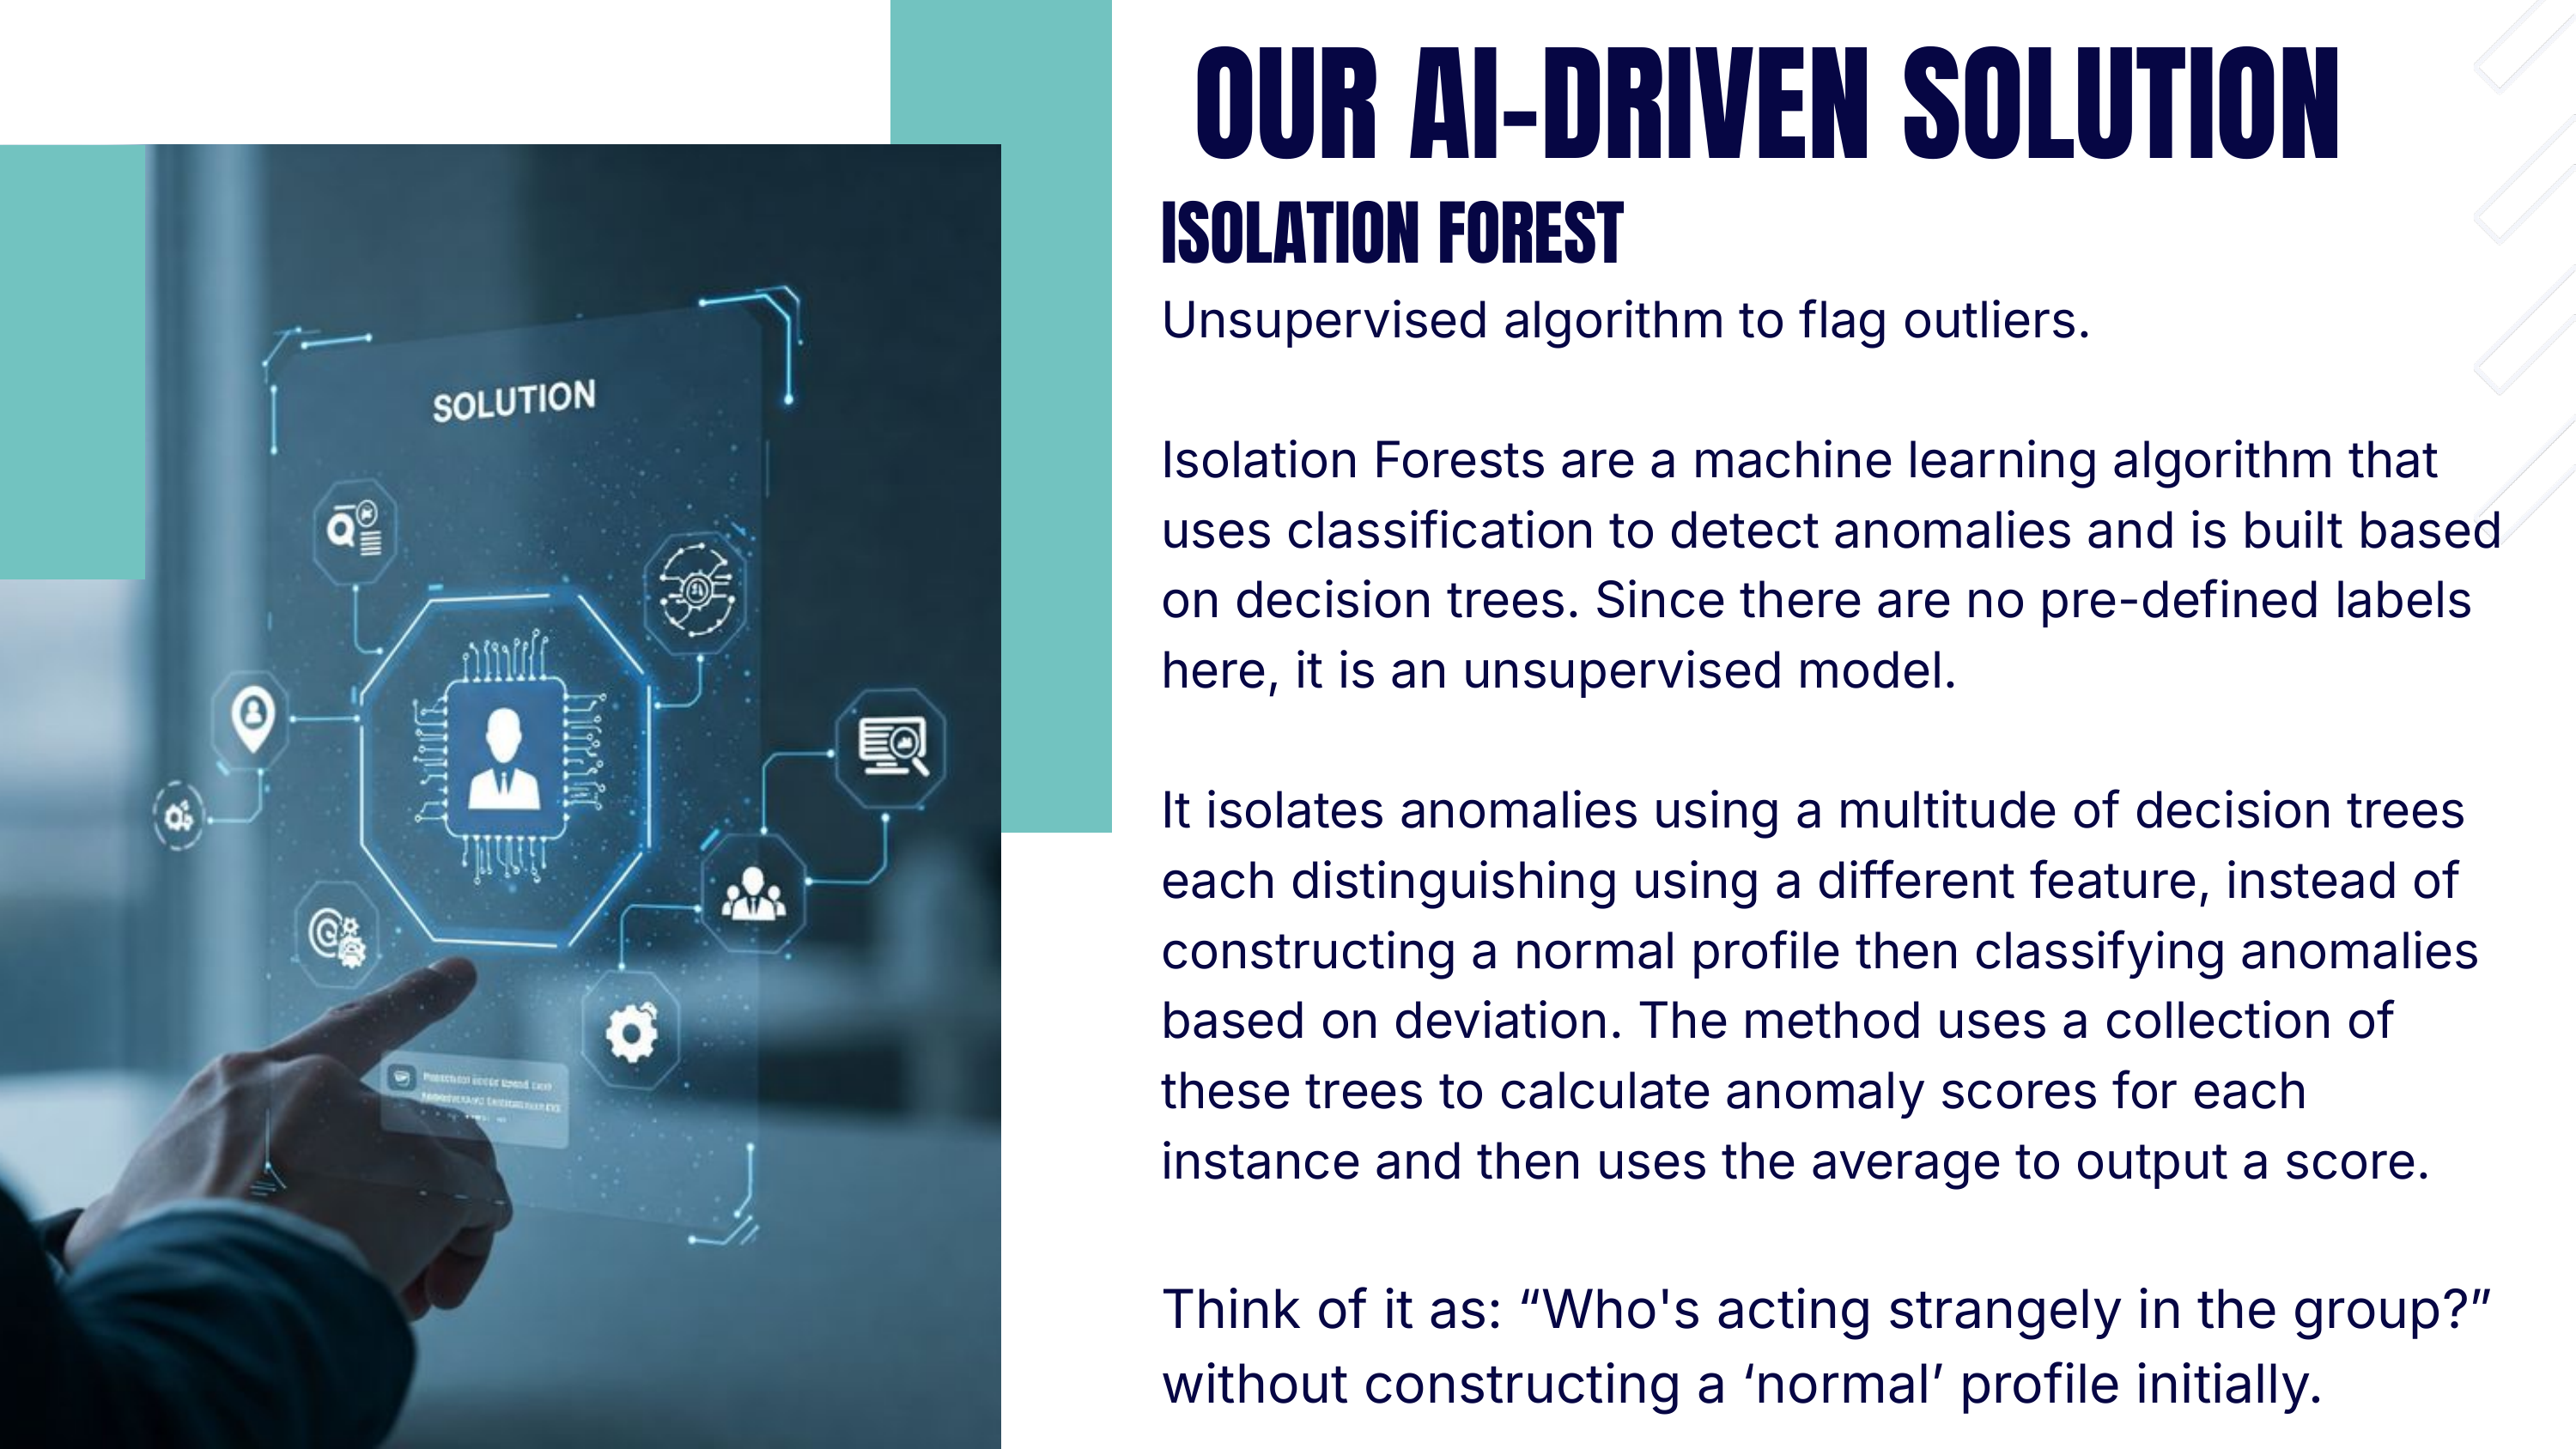

OUR AI-DRIVEN SOLUTION

ISOLATION FOREST
Unsupervised algorithm to flag outliers.

Isolation Forests are a machine learning algorithm that uses classification to detect anomalies and is built based on decision trees. Since there are no pre-defined labels here, it is an unsupervised model.

It isolates anomalies using a multitude of decision trees each distinguishing using a different feature, instead of constructing a normal profile then classifying anomalies based on deviation. The method uses a collection of these trees to calculate anomaly scores for each instance and then uses the average to output a score.

Think of it as: “Who's acting strangely in the group?” without constructing a ‘normal’ profile initially.